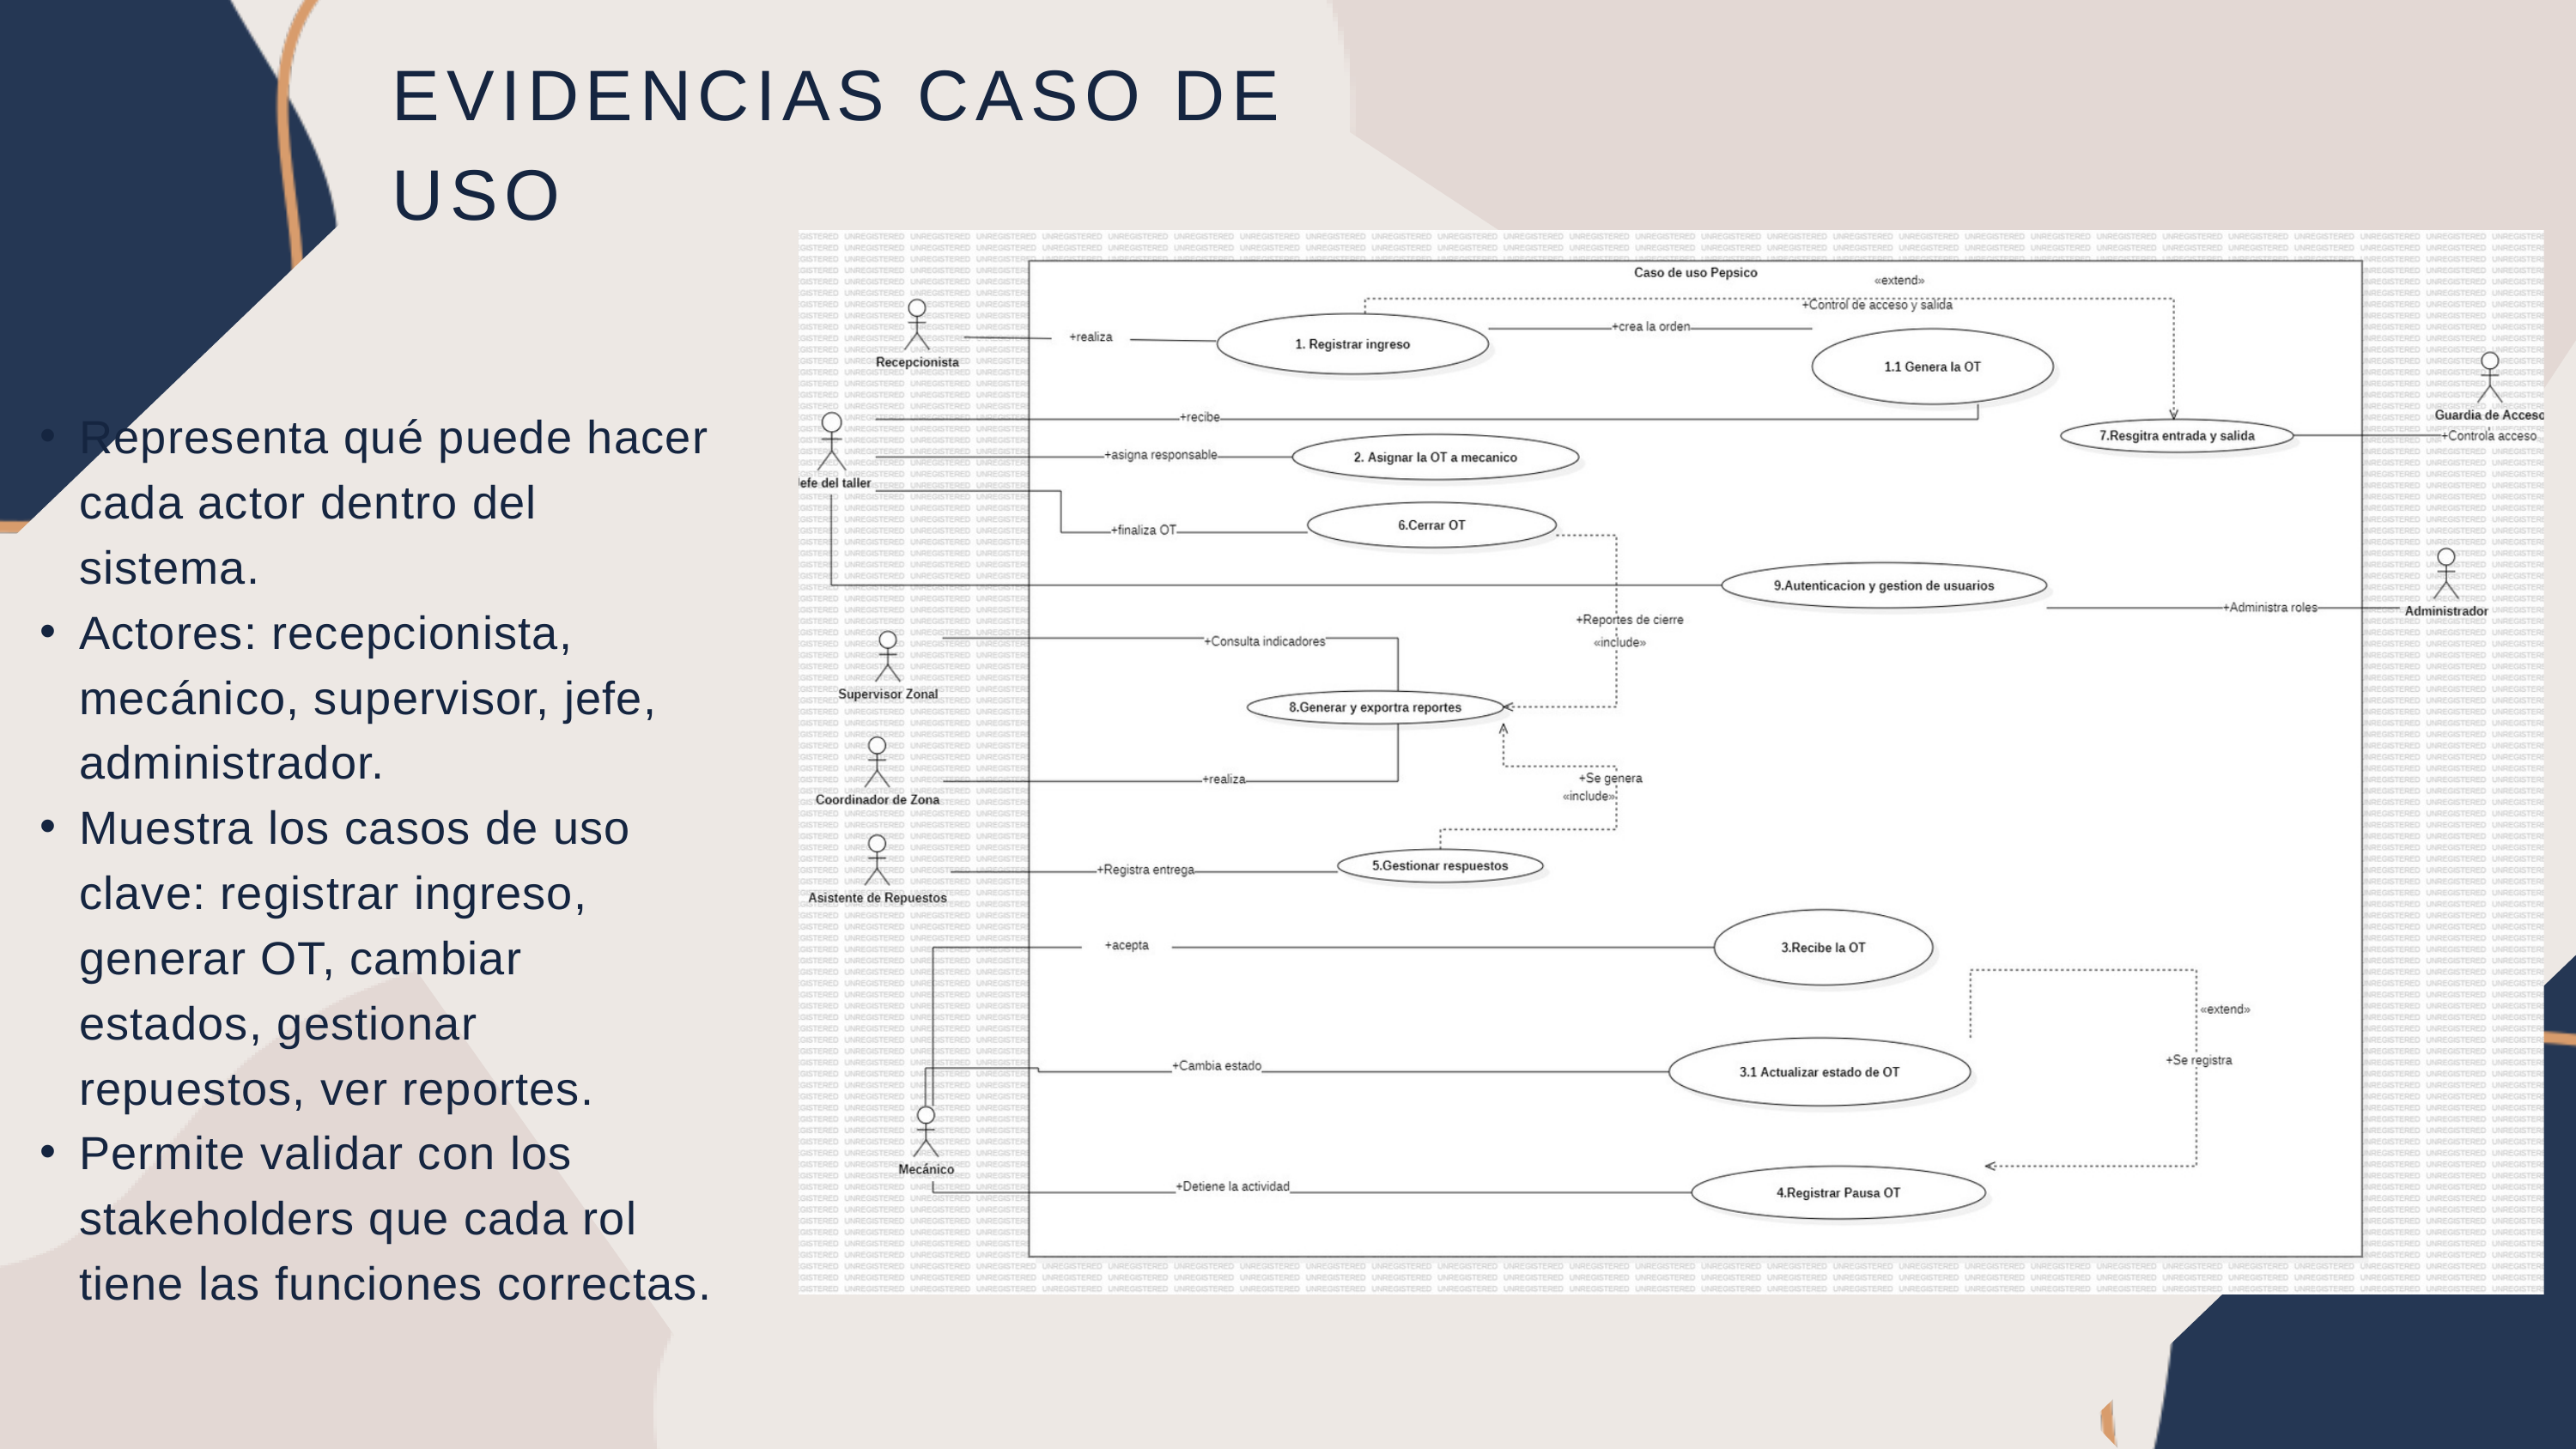

EVIDENCIAS CASO DE USO

Representa qué puede hacer cada actor dentro del sistema.
Actores: recepcionista, mecánico, supervisor, jefe, administrador.
Muestra los casos de uso clave: registrar ingreso, generar OT, cambiar estados, gestionar repuestos, ver reportes.
Permite validar con los stakeholders que cada rol tiene las funciones correctas.